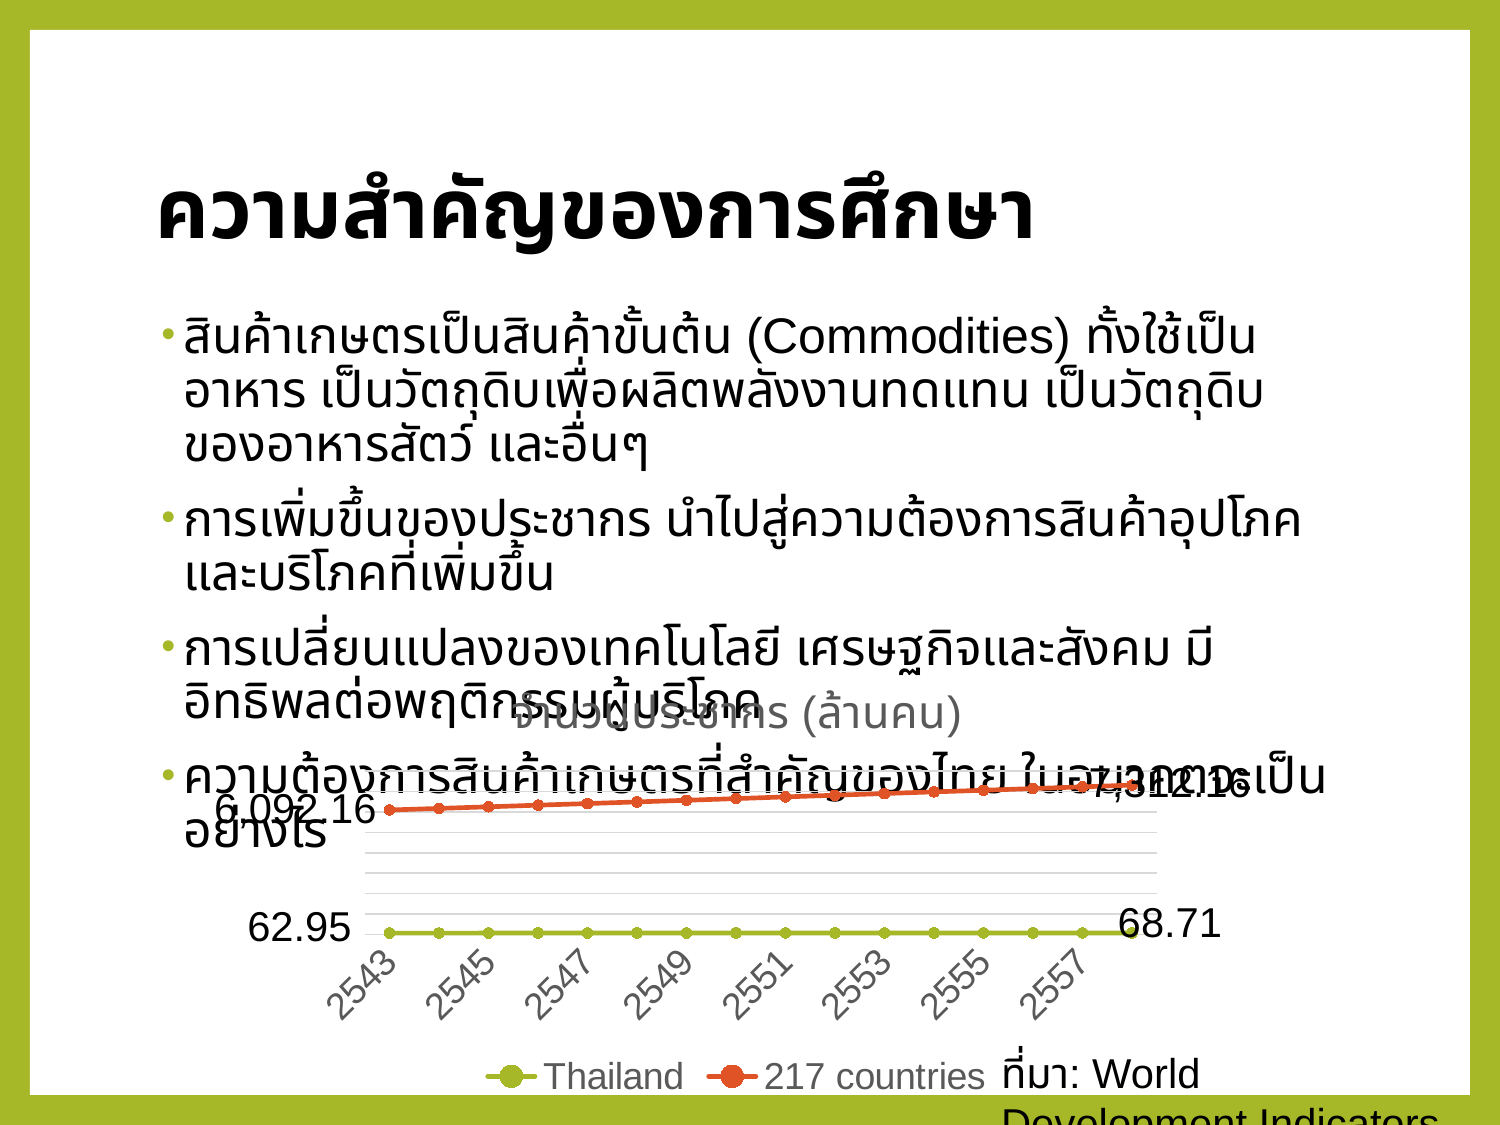

# ความสำคัญของการศึกษา
สินค้าเกษตรเป็นสินค้าขั้นต้น (Commodities) ทั้งใช้เป็นอาหาร เป็นวัตถุดิบเพื่อผลิตพลังงานทดแทน เป็นวัตถุดิบของอาหารสัตว์ และอื่นๆ
การเพิ่มขึ้นของประชากร นำไปสู่ความต้องการสินค้าอุปโภคและบริโภคที่เพิ่มขึ้น
การเปลี่ยนแปลงของเทคโนโลยี เศรษฐกิจและสังคม มีอิทธิพลต่อพฤติกรรมผู้บริโภค
ความต้องการสินค้าเกษตรที่สำคัญของไทย ในอนาคตจะเป็นอย่างไร

### Chart: จำนวนประชากร (ล้านคน)

| Category | Thailand | 217 countries |
|---|---|---|
| 2543 | 62.952642 | 6092.160007 |
| 2544 | 63.539196 | 6171.332251 |
| 2545 | 64.069087 | 6250.295486 |
| 2546 | 64.549866 | 6329.328108 |
| 2547 | 64.995299 | 6408.911394 |
| 2548 | 65.416189 | 6489.025808 |
| 2549 | 65.812536 | 6569.919906 |
| 2550 | 66.182067 | 6651.301761 |
| 2551 | 66.530984 | 6733.923642 |
| 2552 | 66.866839 | 6816.504939 |
| 2553 | 67.195028 | 6898.733233 |
| 2554 | 67.518382 | 6979.680127 |
| 2555 | 67.835957 | 7059.251562 |
| 2556 | 68.144501 | 7143.014479 |
| 2557 | 68.43873 | 7227.524892 |
| 2558 | 68.714511 | 7312.16058 |
7,312.16
6,092.16
68.71
62.95
ที่มา: World Development Indicators